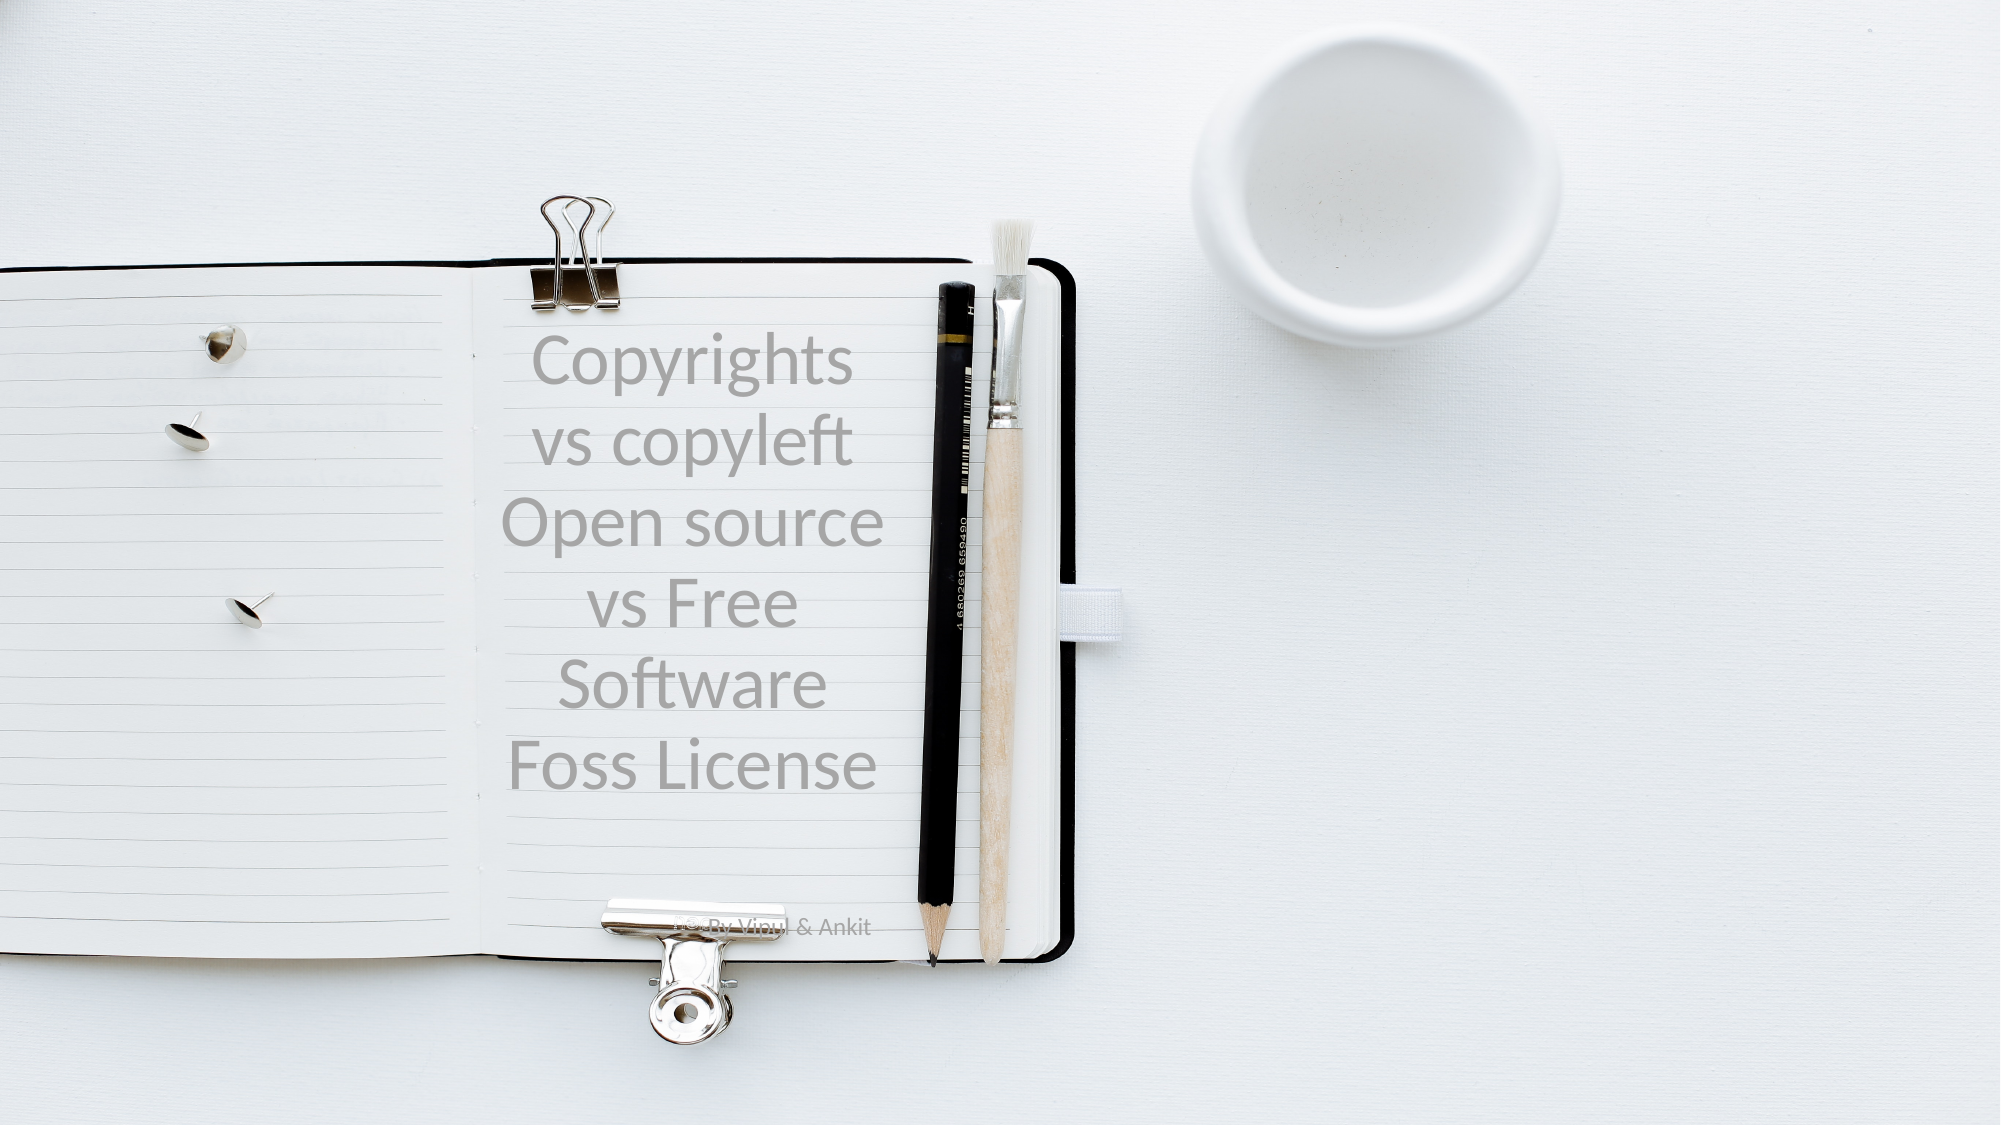

# Copyrights vs copyleft Open source vs Free Software Foss License
By Vipul & Ankit